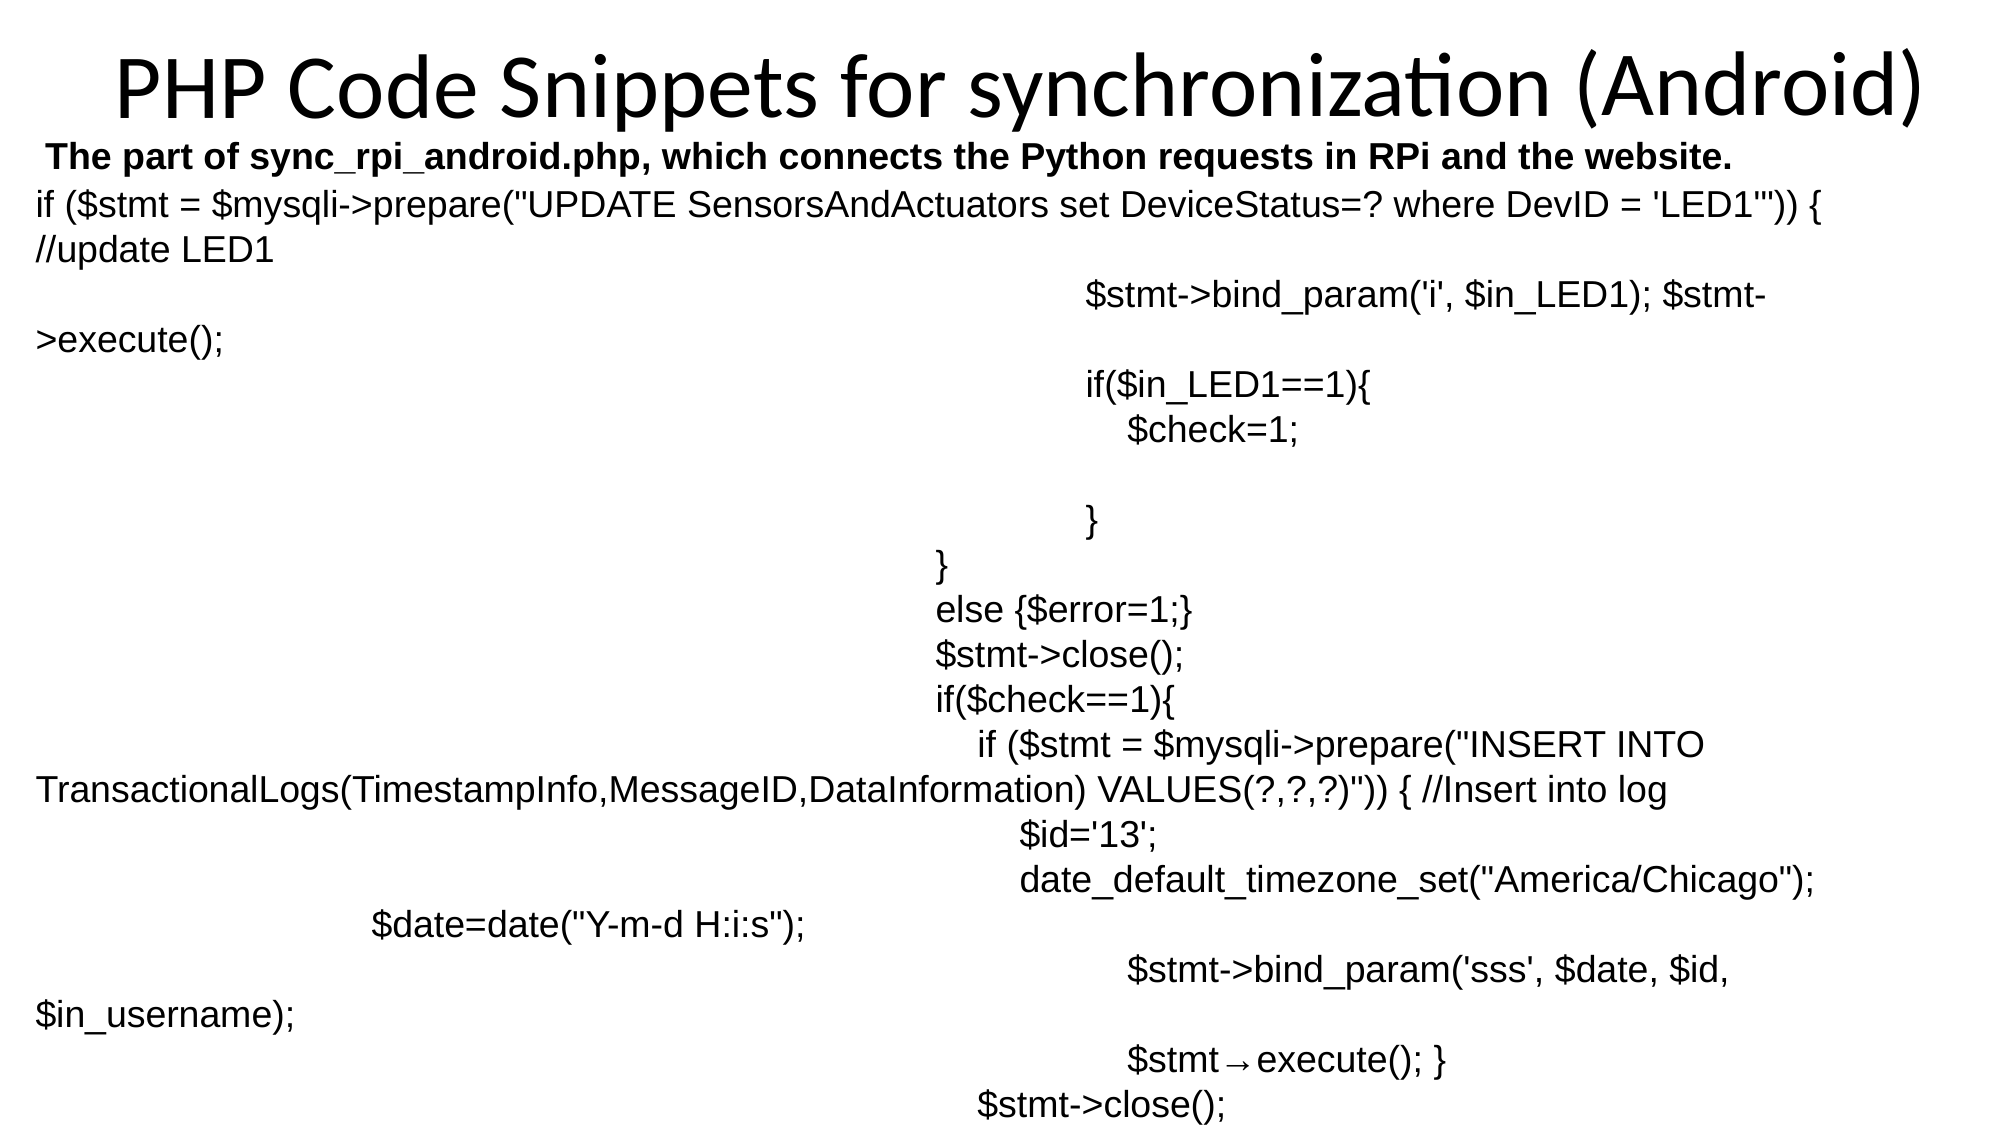

PHP Code Snippets for synchronization (Android)
The part of sync_rpi_android.php, which connects the Python requests in RPi and the website.
if ($stmt = $mysqli->prepare("UPDATE SensorsAndActuators set DeviceStatus=? where DevID = 'LED1'")) { //update LED1
							$stmt->bind_param('i', $in_LED1); $stmt->execute();
							if($in_LED1==1){
							    $check=1;
							}
						}
						else {$error=1;}
						$stmt->close();
						if($check==1){
						    if ($stmt = $mysqli->prepare("INSERT INTO TransactionalLogs(TimestampInfo,MessageID,DataInformation) VALUES(?,?,?)")) { //Insert into log
						        $id='13';
						        date_default_timezone_set("America/Chicago");
                                $date=date("Y-m-d H:i:s");
							    $stmt->bind_param('sss', $date, $id,$in_username);
							    $stmt→execute(); }
						    $stmt->close();
						    $check=0; }